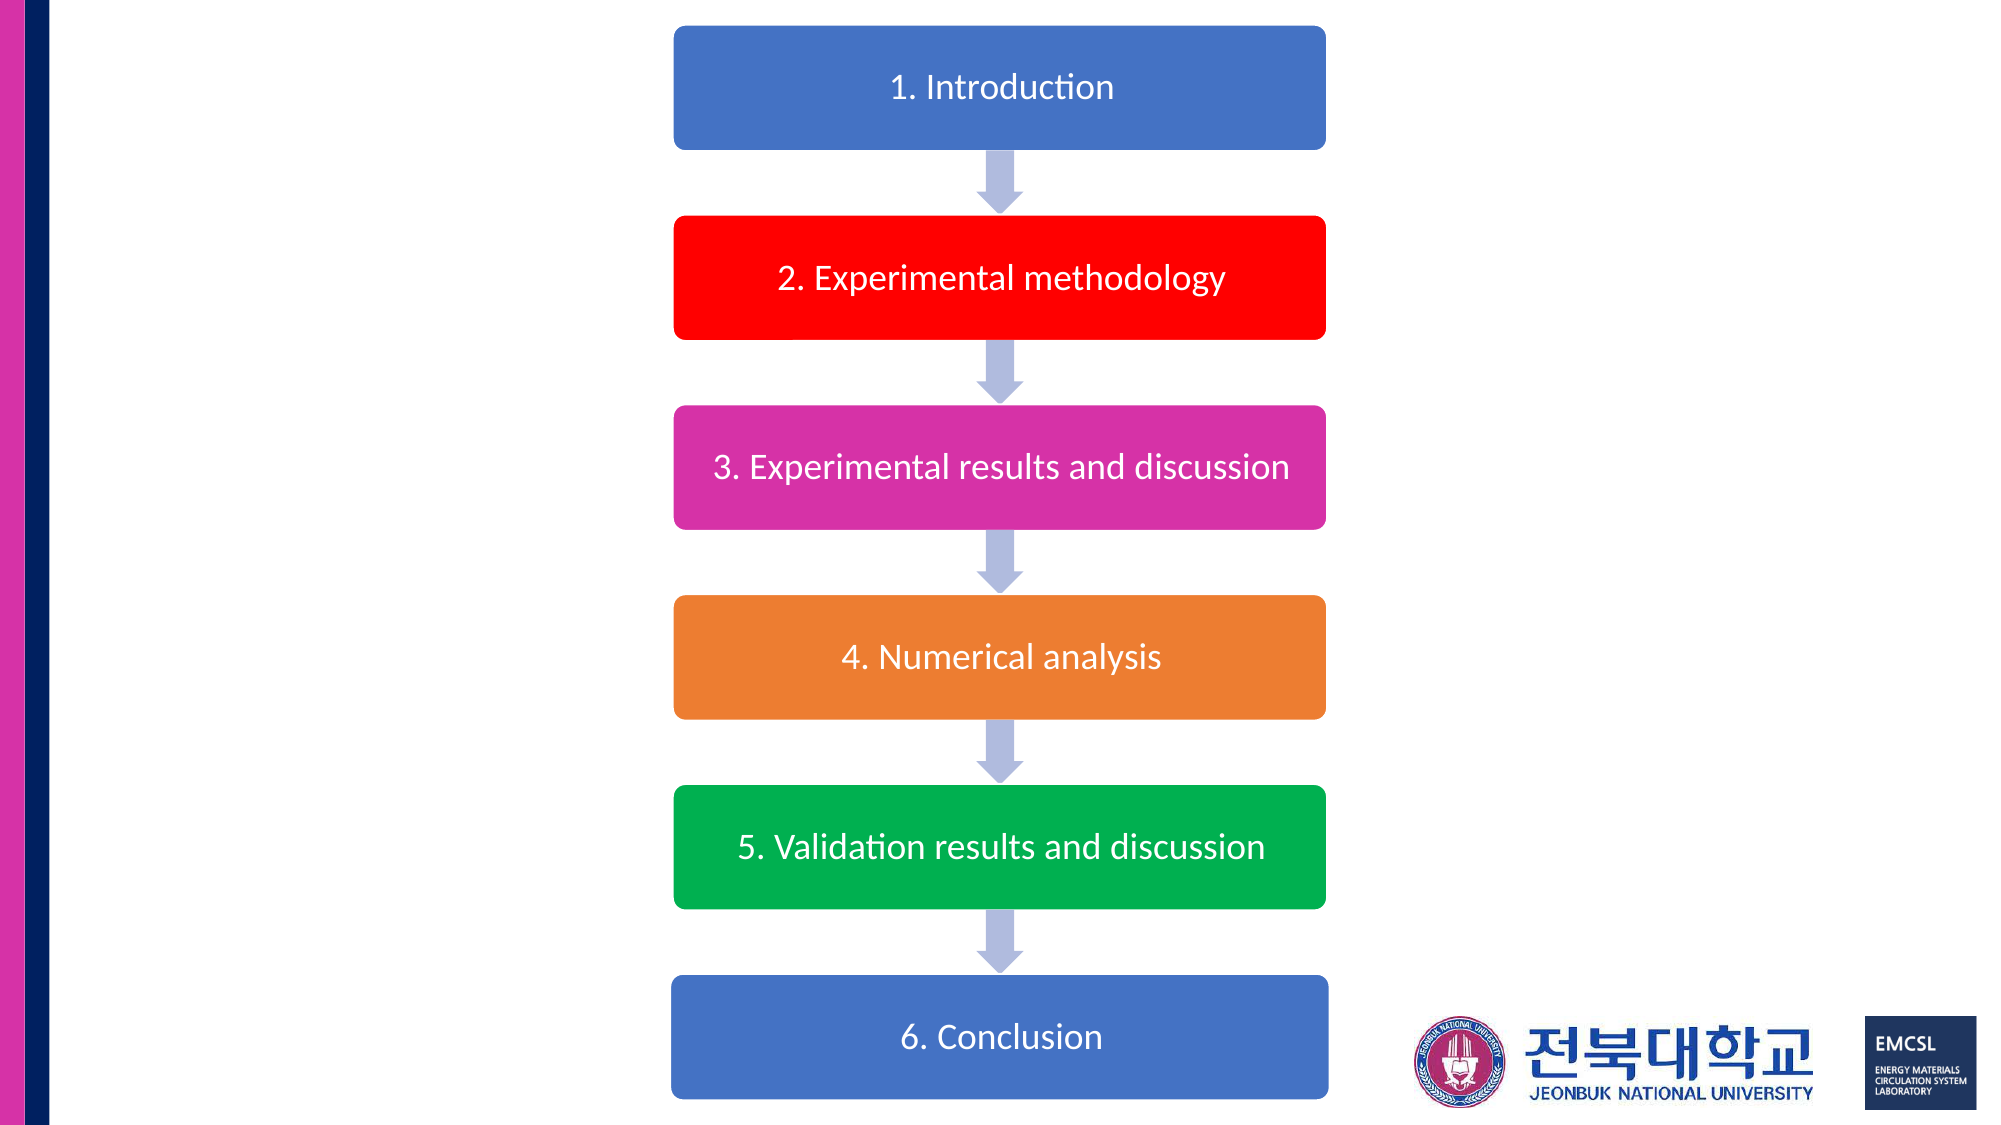

1. Introduction

2. Experimental methodology

3. Experimental results and discussion

4. Numerical analysis

5. Validation results and discussion

6. Conclusion